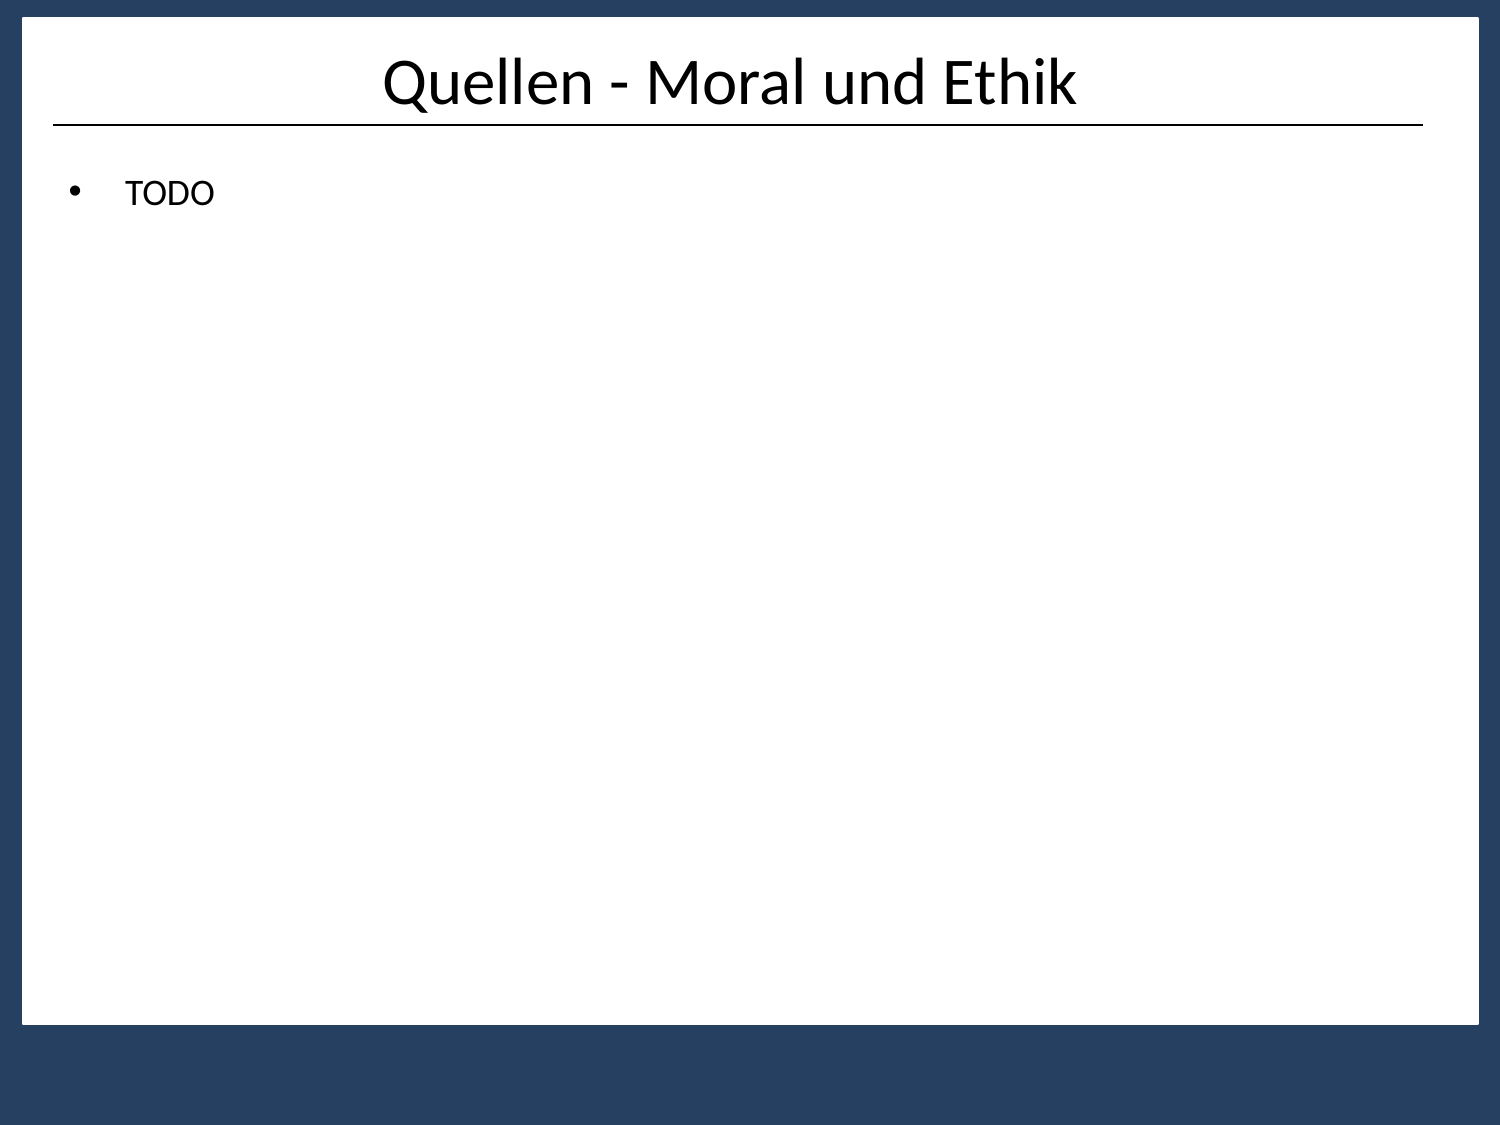

# Quellen - Moral und Ethik
TODO